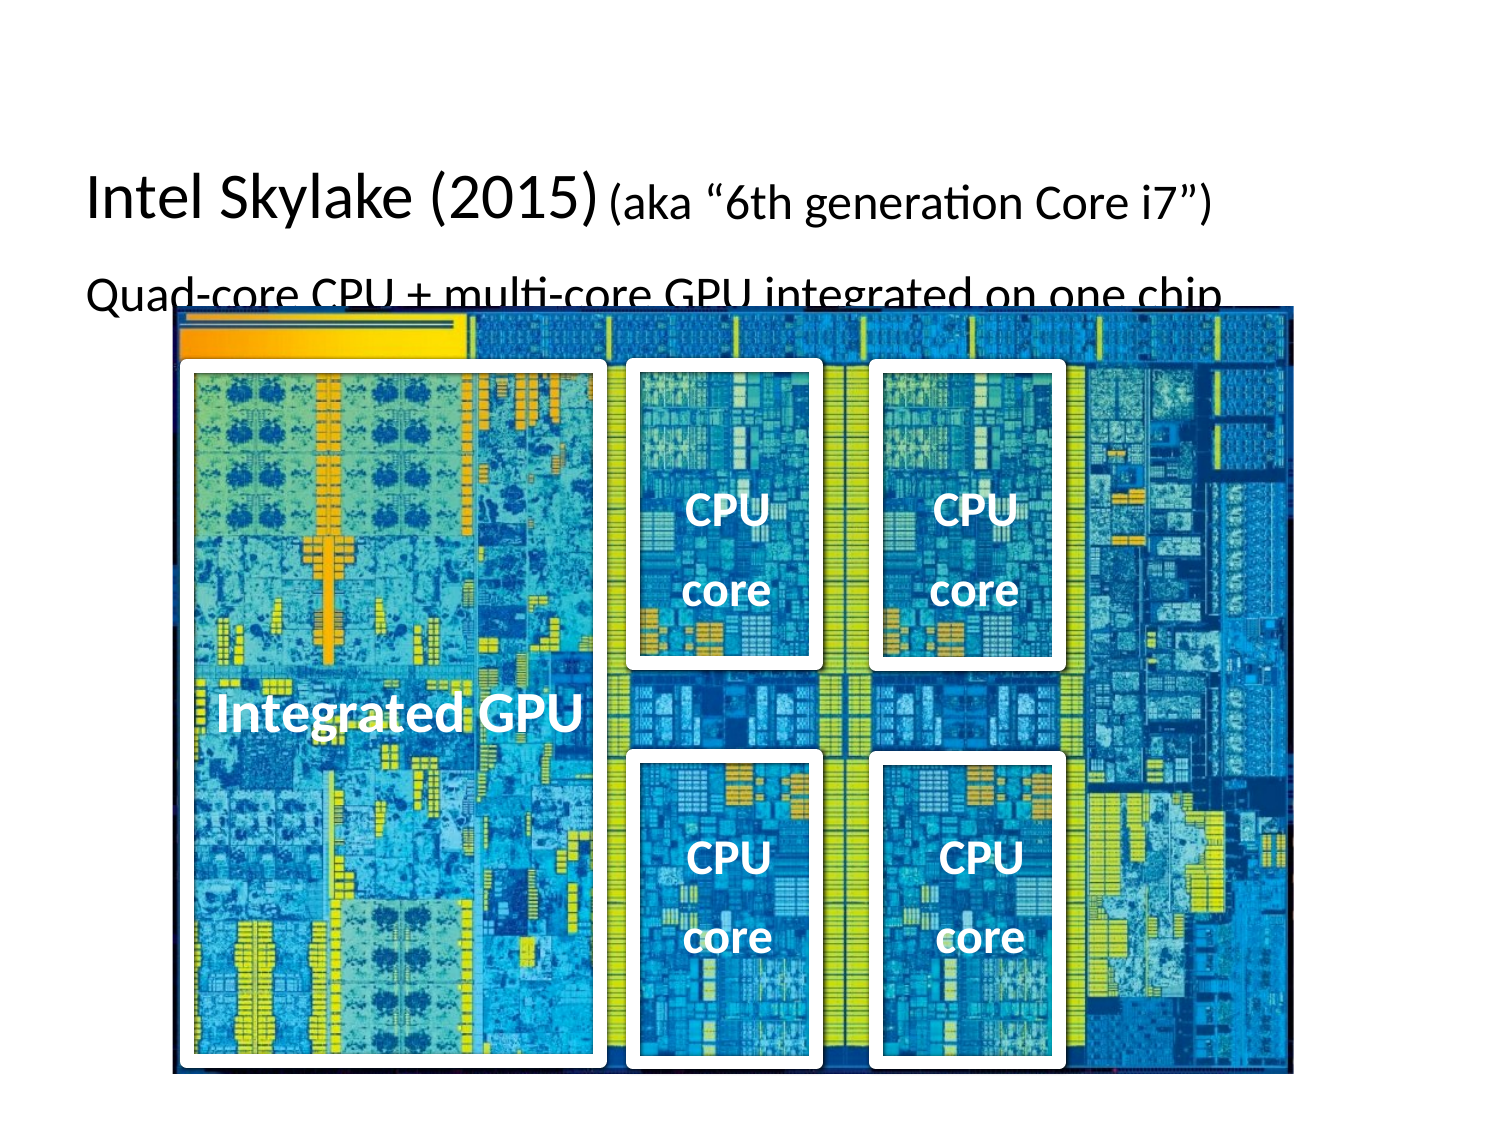

Intel Skylake (2015) (aka “6th generation Core i7”)
Quad-core CPU + multi-core GPU integrated on one chip

CPU
core
Integrated GPU

CPU
core
CPU
CPU
core
core